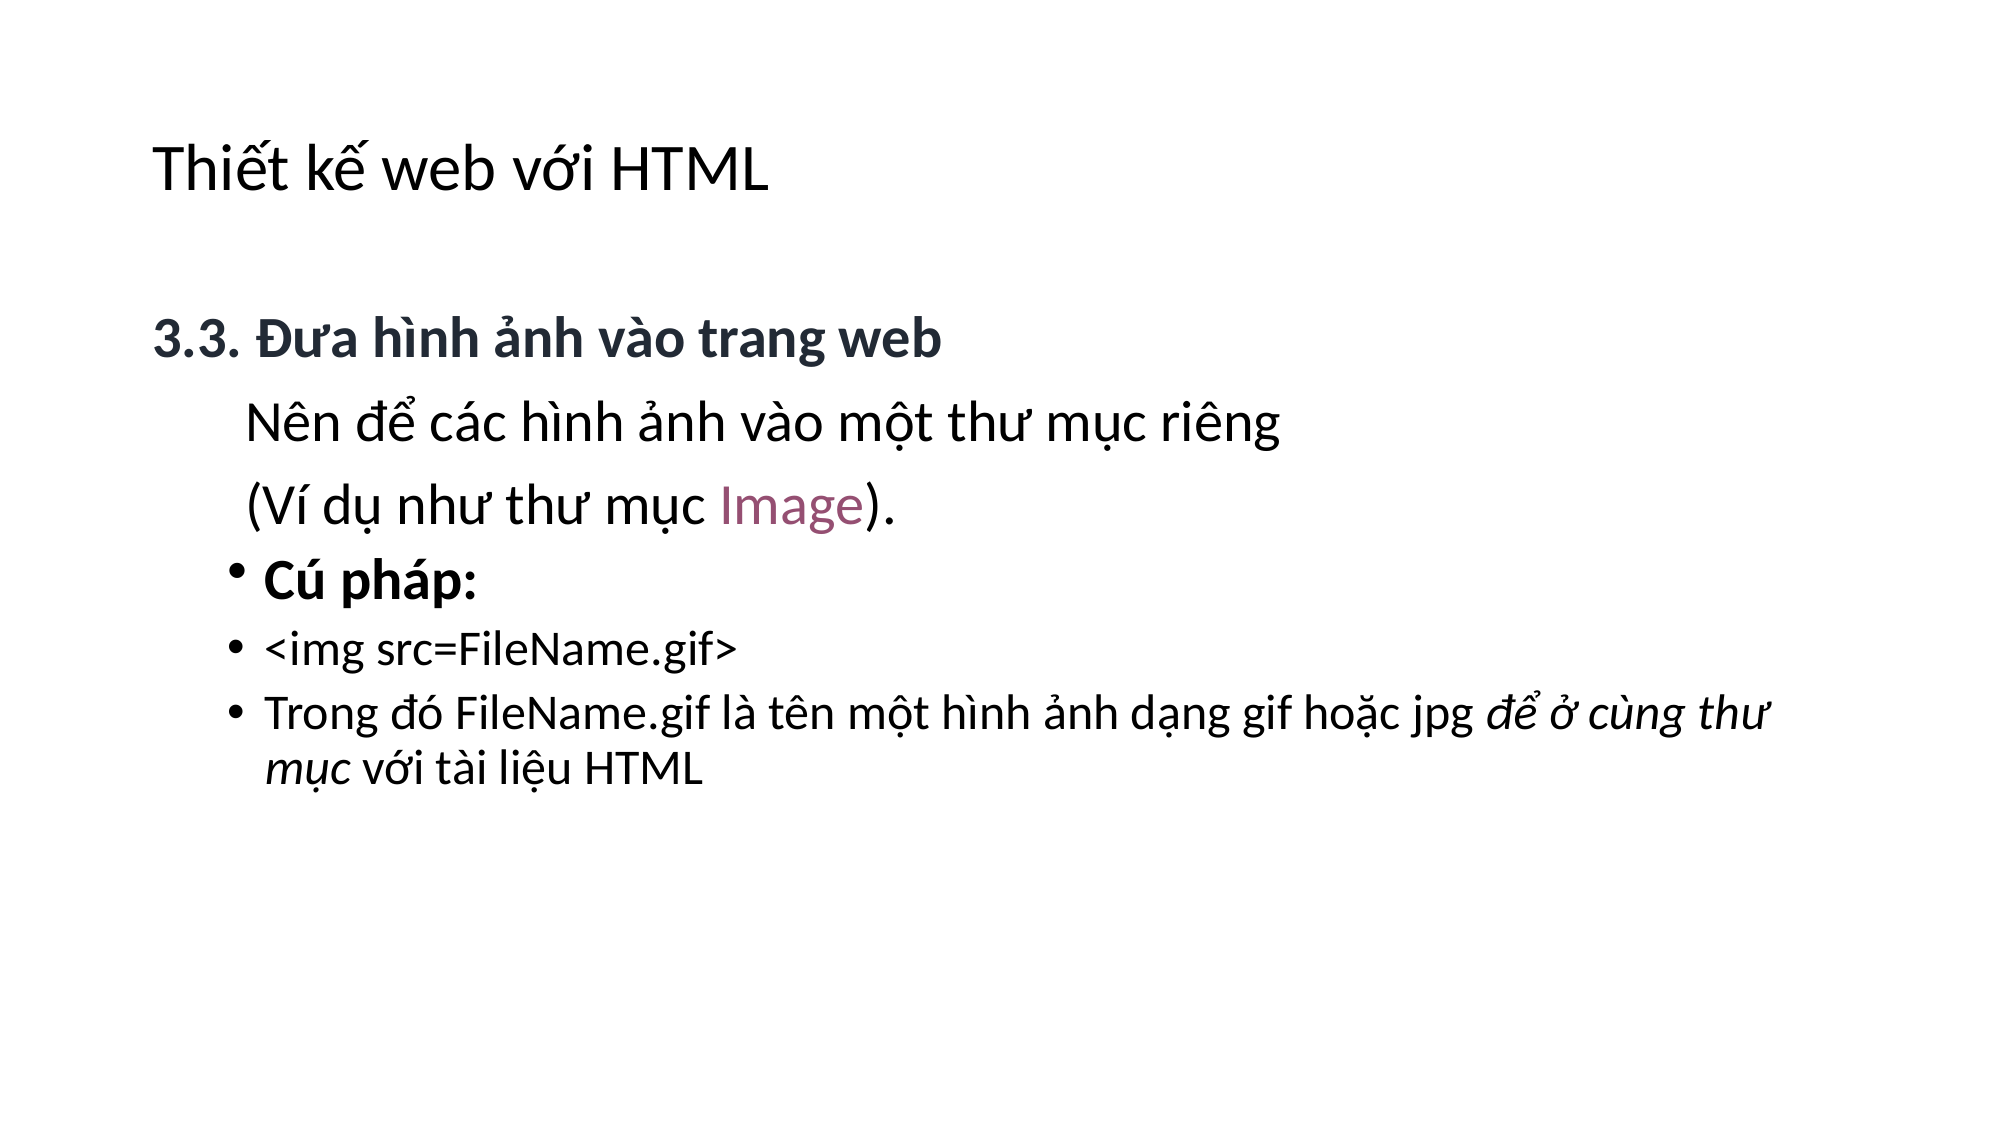

# Thiết kế web với HTML
3.3. Đưa hình ảnh vào trang web
       Nên để các hình ảnh vào một thư mục riêng
       (Ví dụ như thư mục Image).
Cú pháp:
<img src=FileName.gif>
Trong đó FileName.gif là tên một hình ảnh dạng gif hoặc jpg để ở cùng thư mục với tài liệu HTML